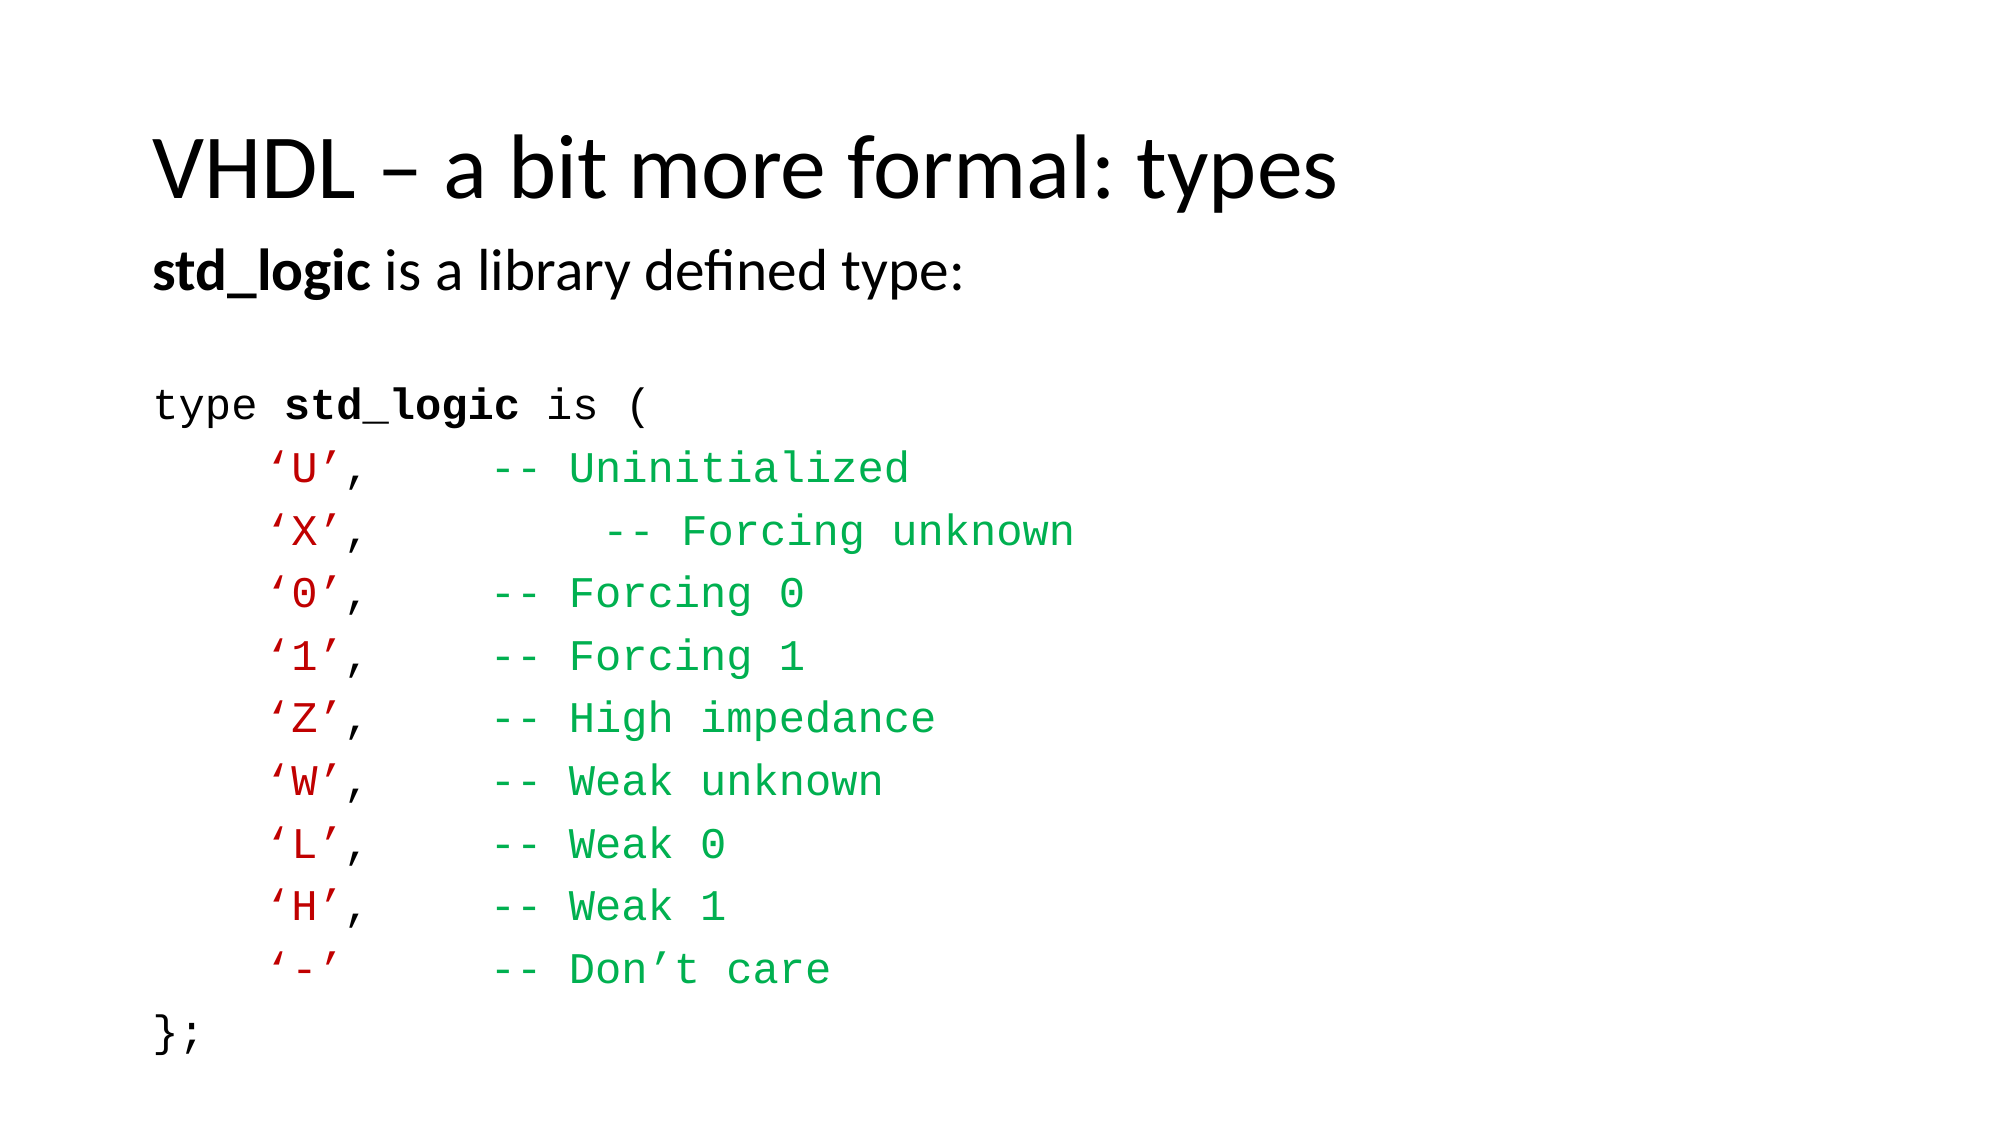

# VHDL – a bit more formal: types
std_logic is a library defined type:

type std_logic is (
	‘U’,		-- Uninitialized
	‘X’, 		-- Forcing unknown
	‘0’,		-- Forcing 0
	‘1’,		-- Forcing 1
	‘Z’,		-- High impedance
	‘W’,		-- Weak unknown
	‘L’,		-- Weak 0
	‘H’,		-- Weak 1
	‘-’		-- Don’t care
};